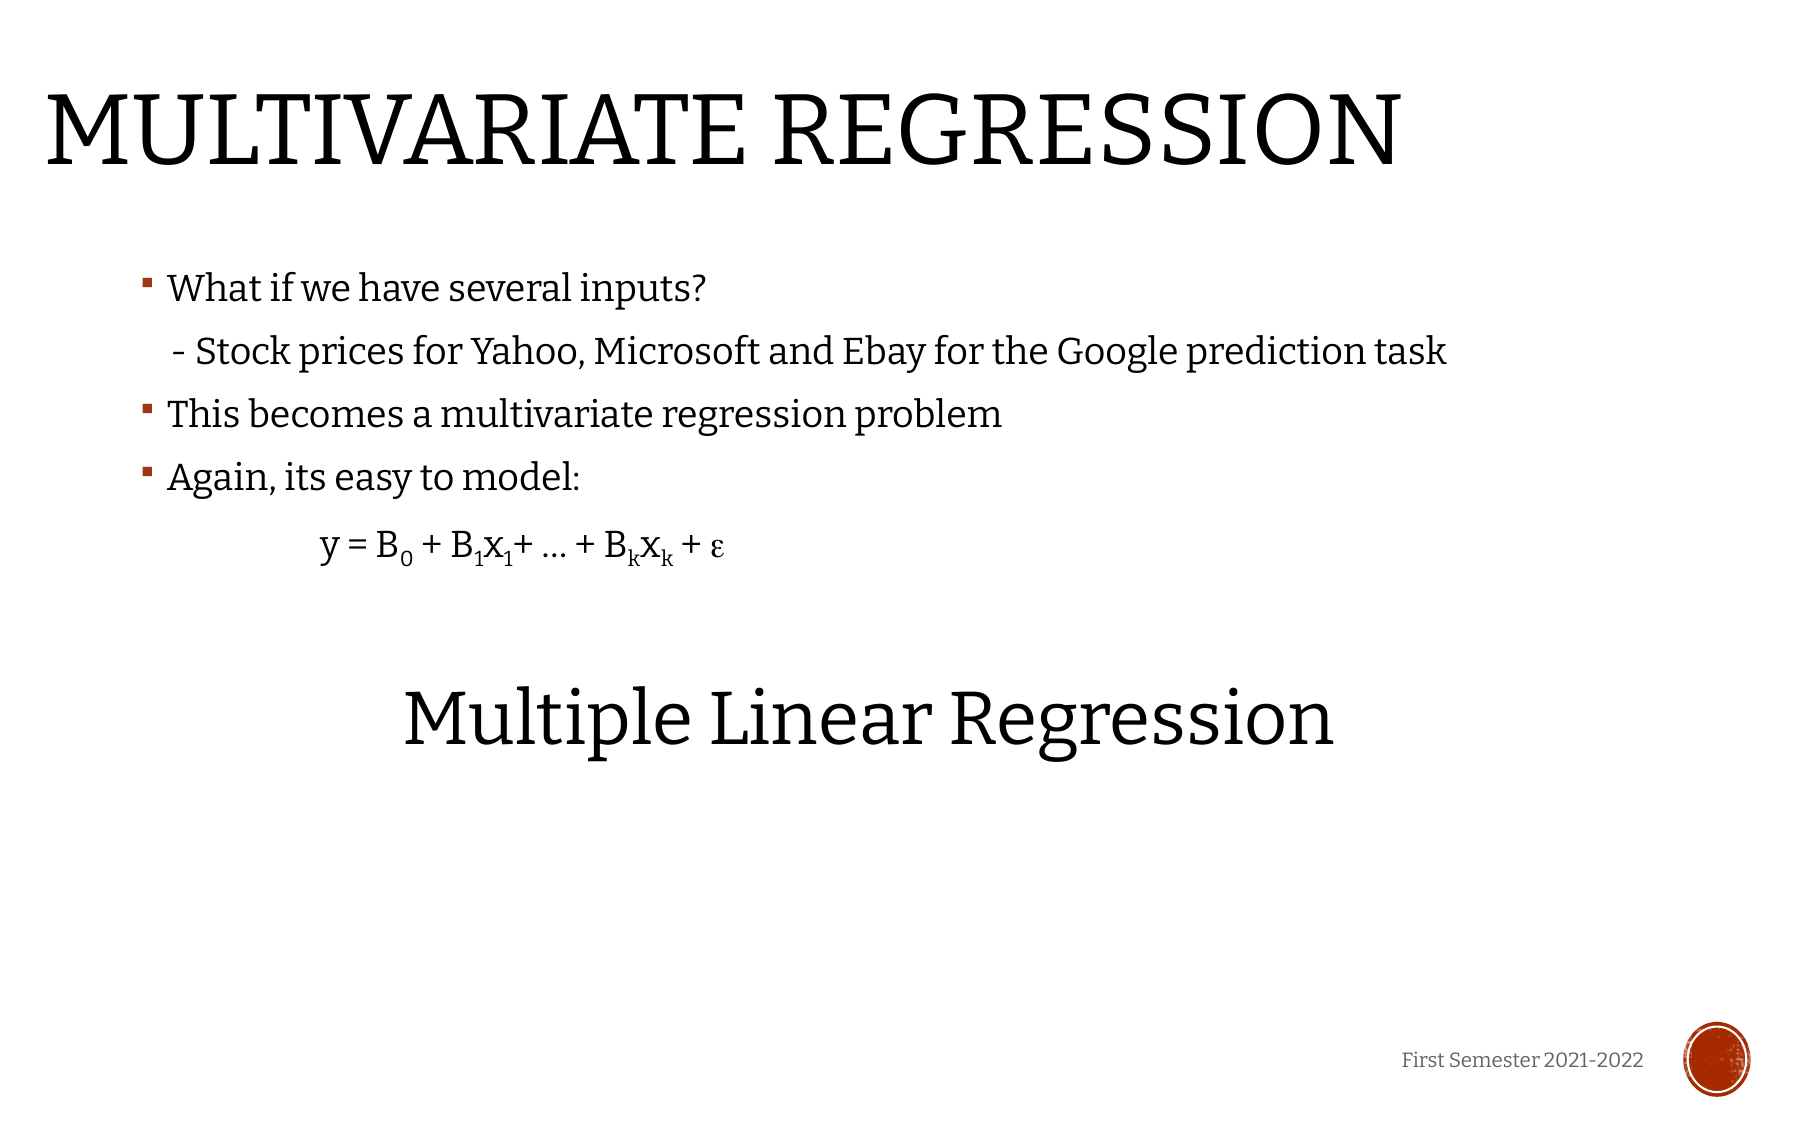

# Multivariate regression
What if we have several inputs?
    - Stock prices for Yahoo, Microsoft and Ebay for the Google prediction task
This becomes a multivariate regression problem
Again, its easy to model:
                        y = B0 + B1x1+ … + Bkxk + ε

Multiple Linear Regression
First Semester 2021-2022